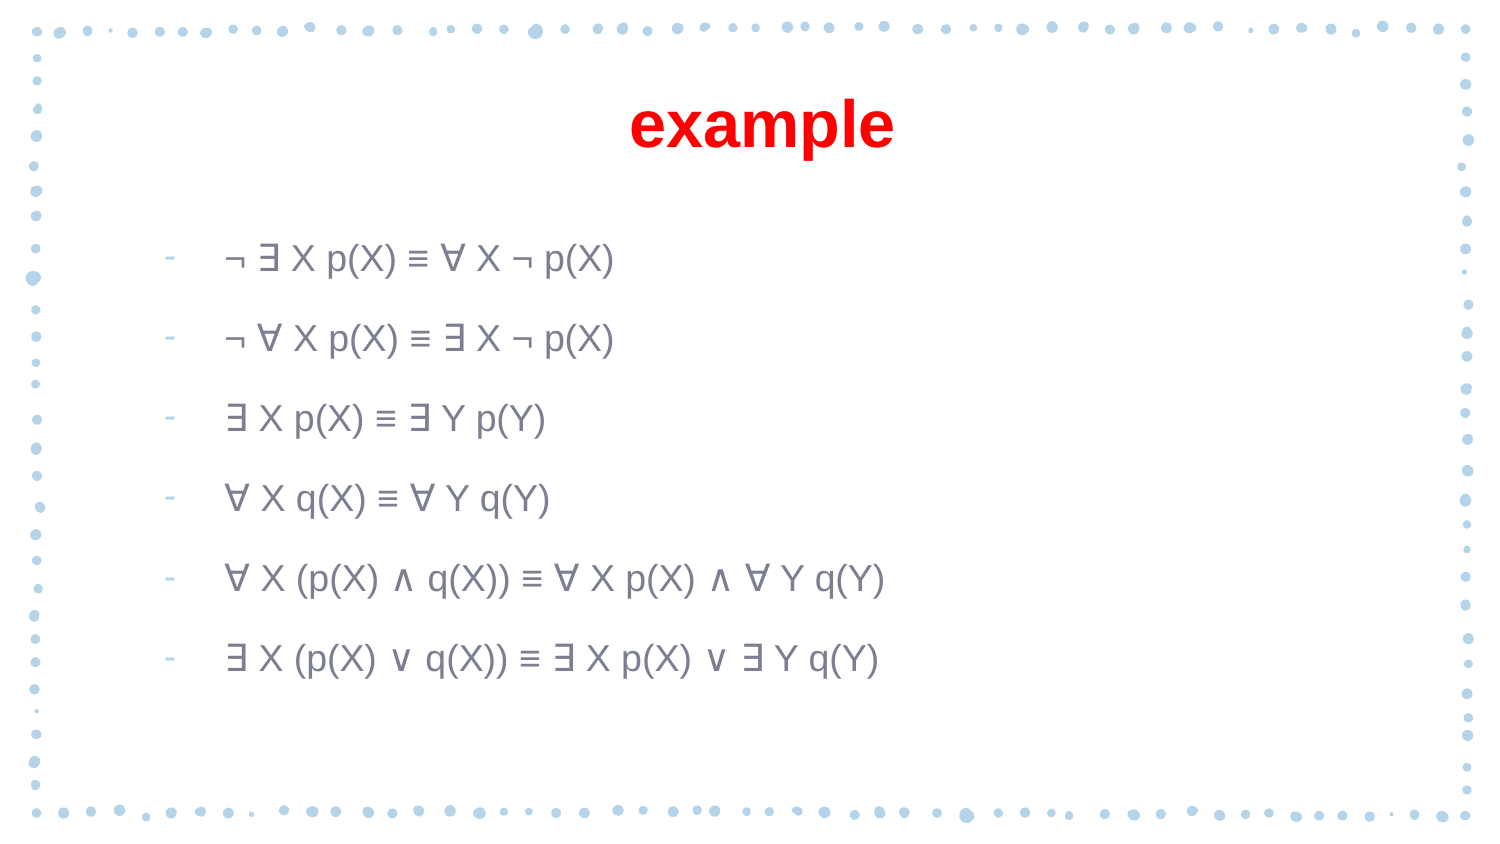

# example
¬ ∃ X p(X) ≡ ∀ X ¬ p(X)
¬ ∀ X p(X) ≡ ∃ X ¬ p(X)
∃ X p(X) ≡ ∃ Y p(Y)
∀ X q(X) ≡ ∀ Y q(Y)
∀ X (p(X) ∧ q(X)) ≡ ∀ X p(X) ∧ ∀ Y q(Y)
∃ X (p(X) ∨ q(X)) ≡ ∃ X p(X) ∨ ∃ Y q(Y)